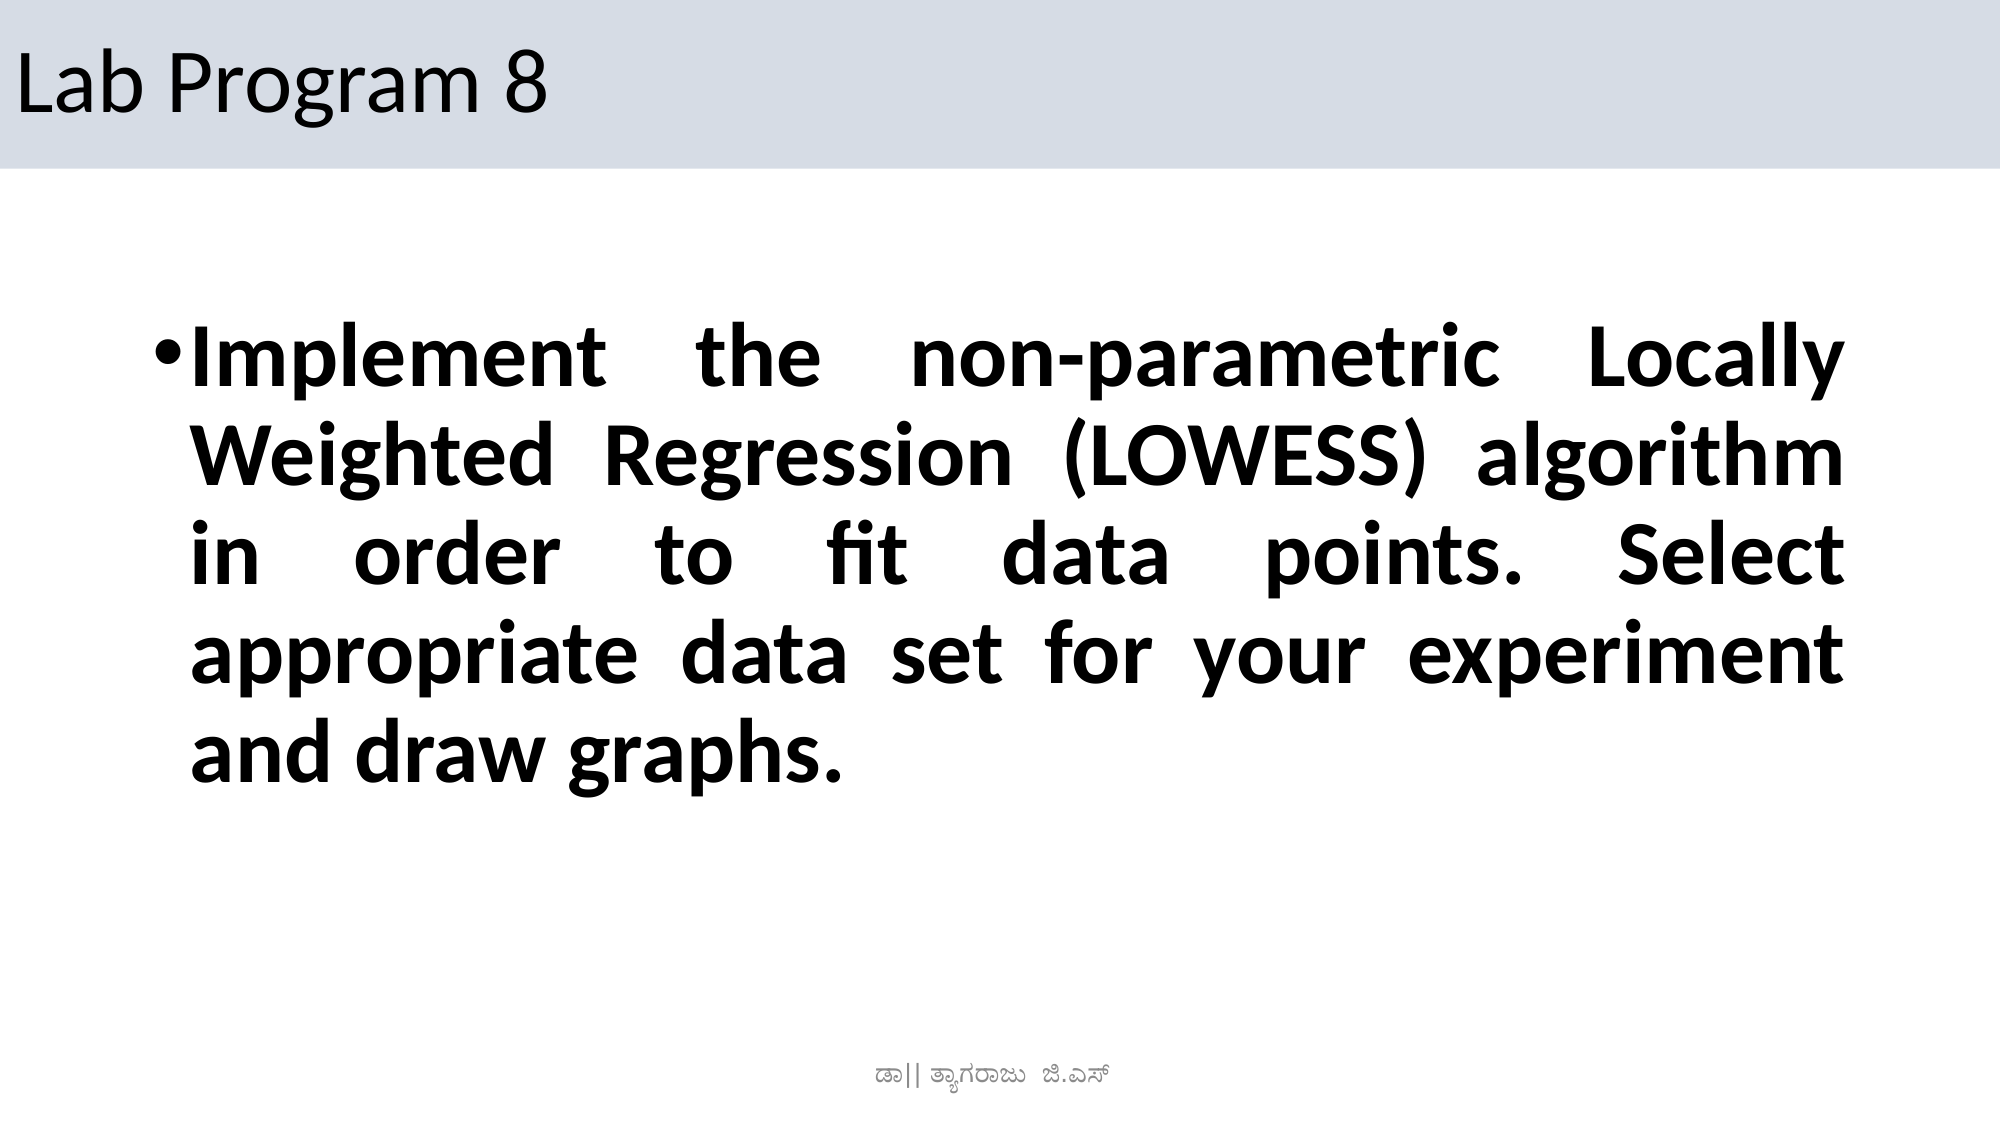

# Lab Program 8
Implement the non-parametric Locally Weighted Regression (LOWESS) algorithm in order to fit data points. Select appropriate data set for your experiment and draw graphs.
ಡಾ|| ತ್ಯಾಗರಾಜು  ಜಿ.ಎಸ್